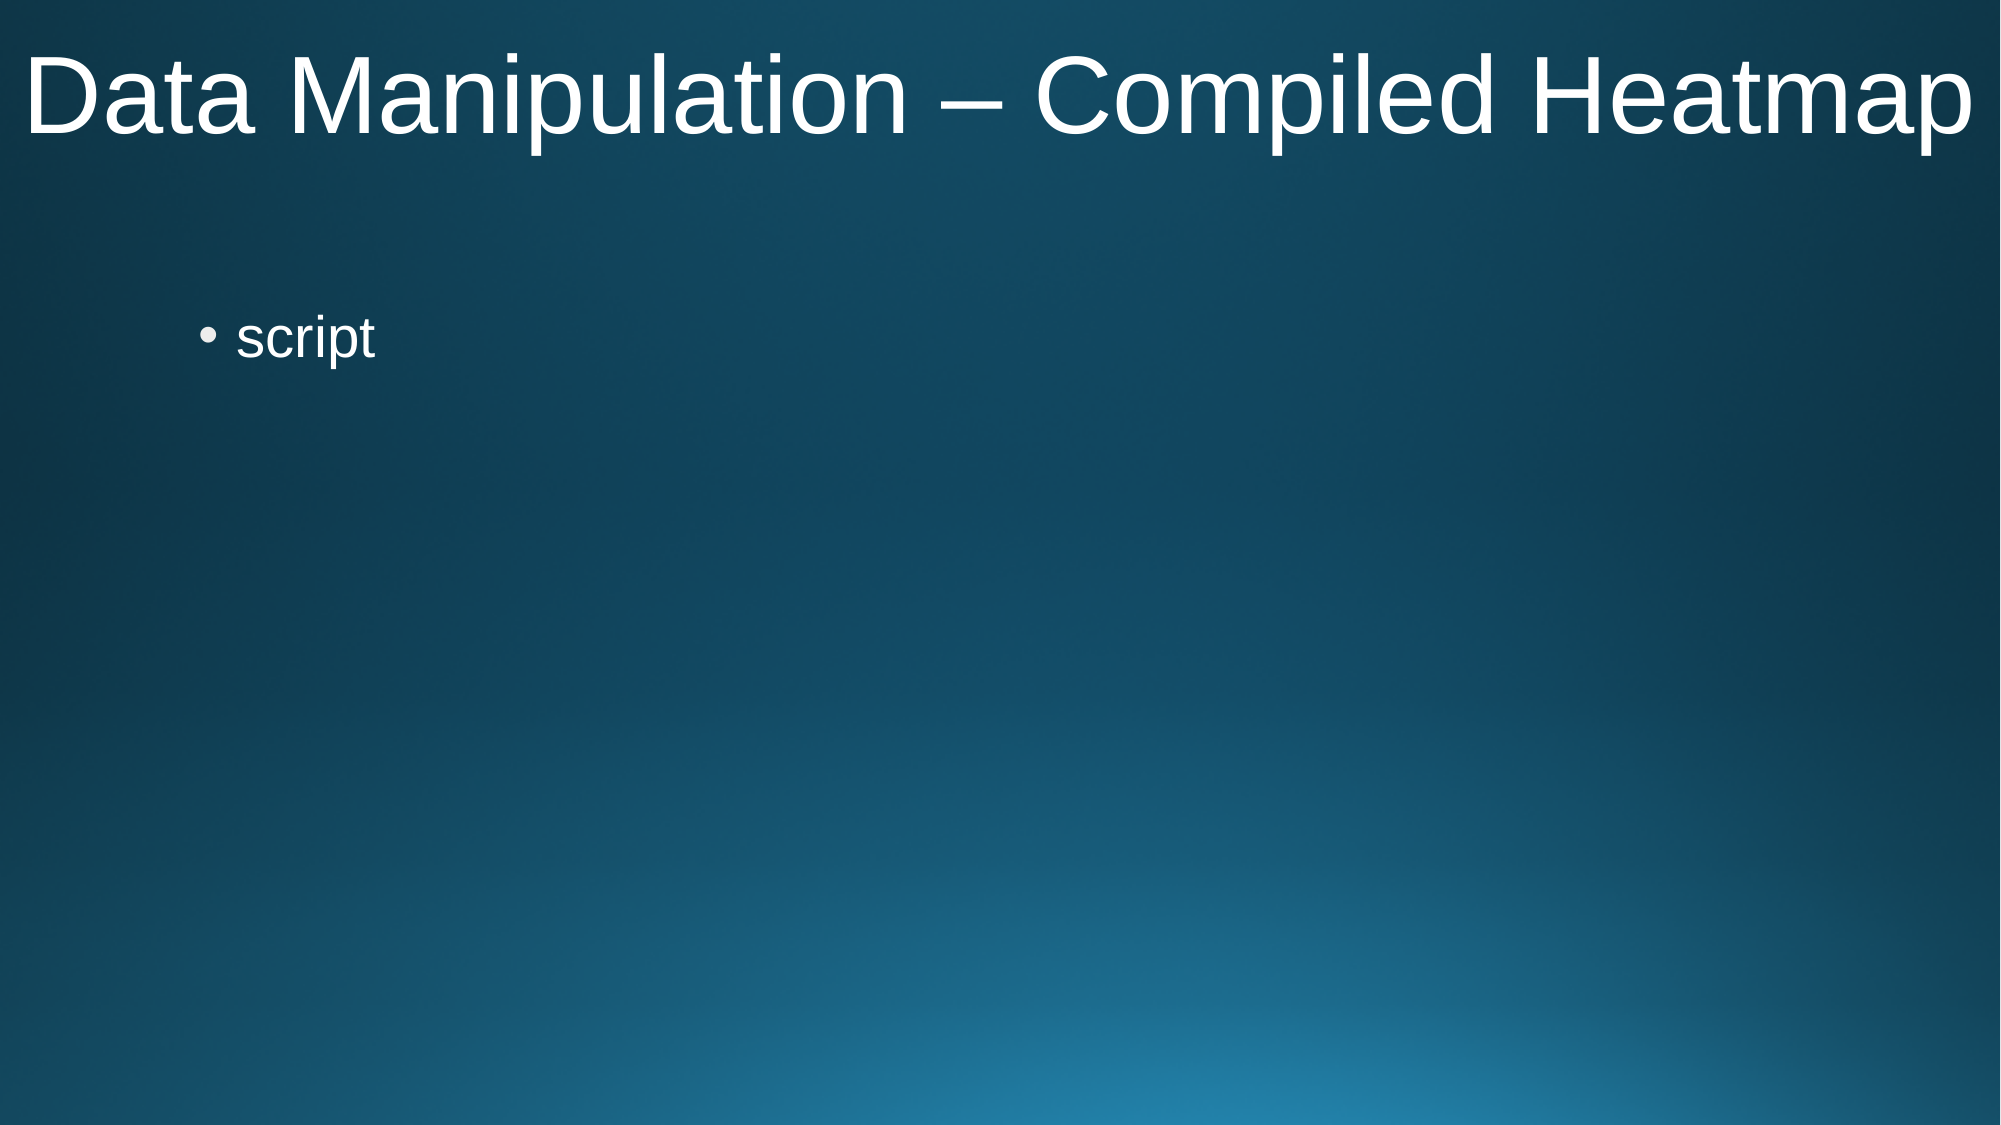

# Data Manipulation – Compiled Heatmap
script